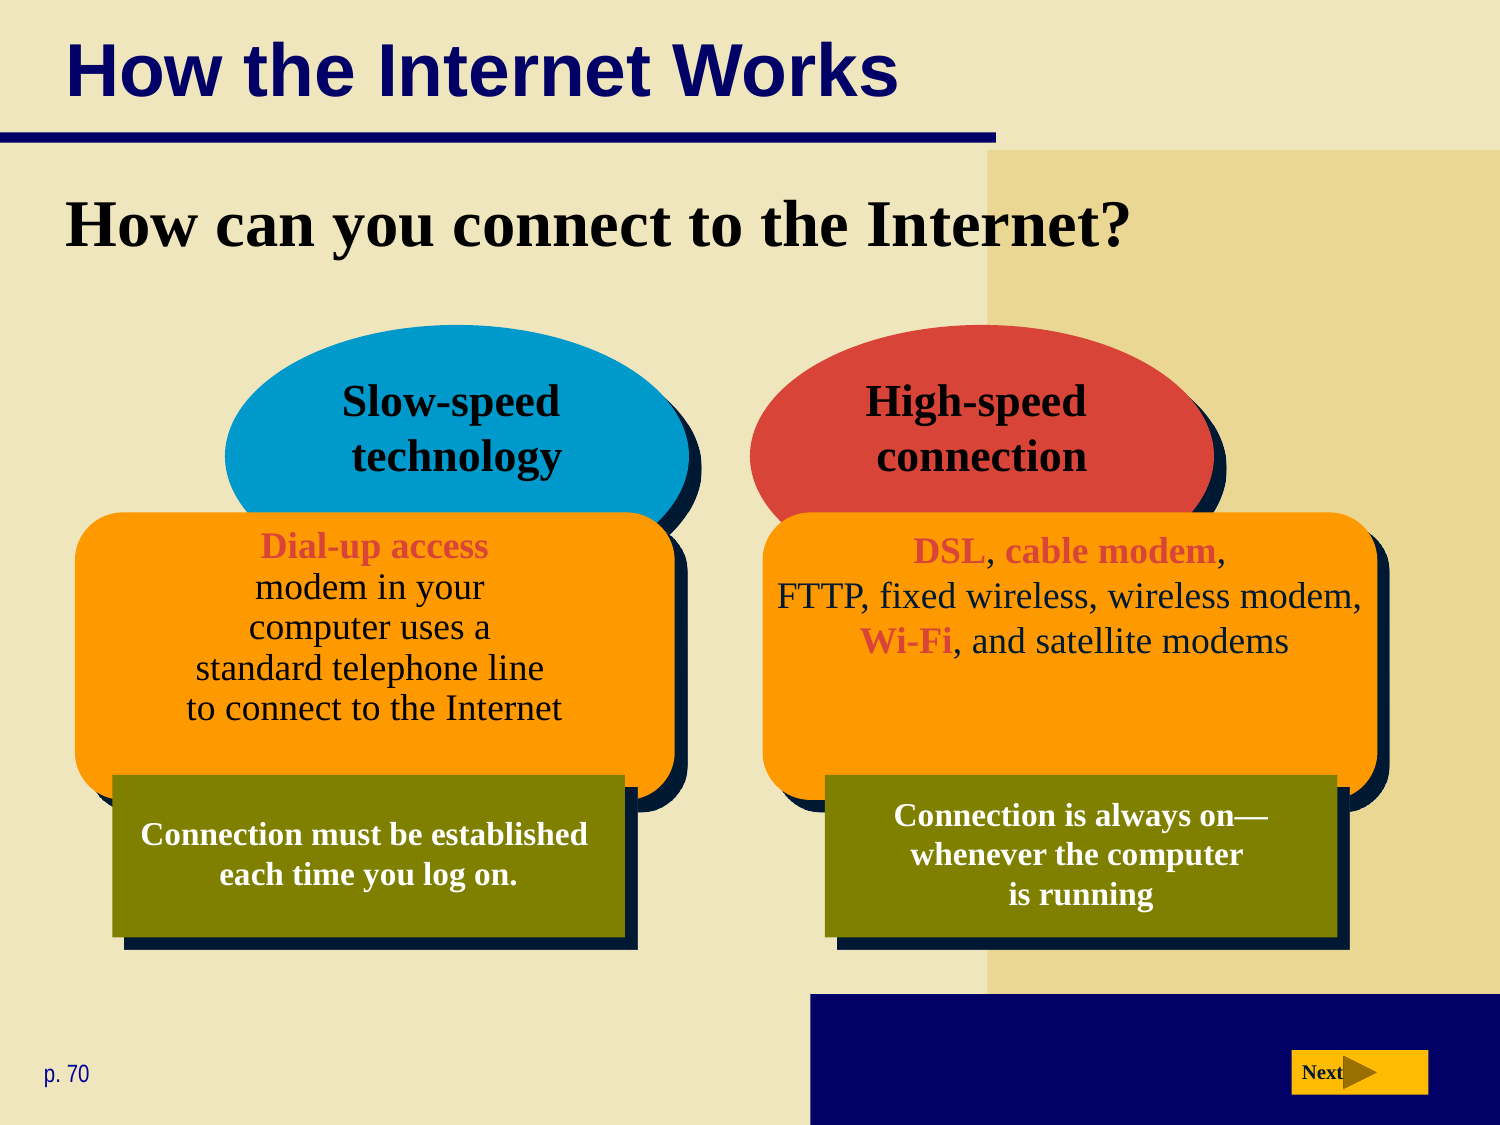

# How the Internet Works
How can you connect to the Internet?
Slow-speed
technology

High-speed
connection

Dial-up access
modem in your
computer uses a
standard telephone line
to connect to the Internet

DSL, cable modem,
FTTP, fixed wireless, wireless modem,
 Wi-Fi, and satellite modems
Connection must be established
each time you log on.
Connection is always on—
whenever the computer
is running
p. 70

Next